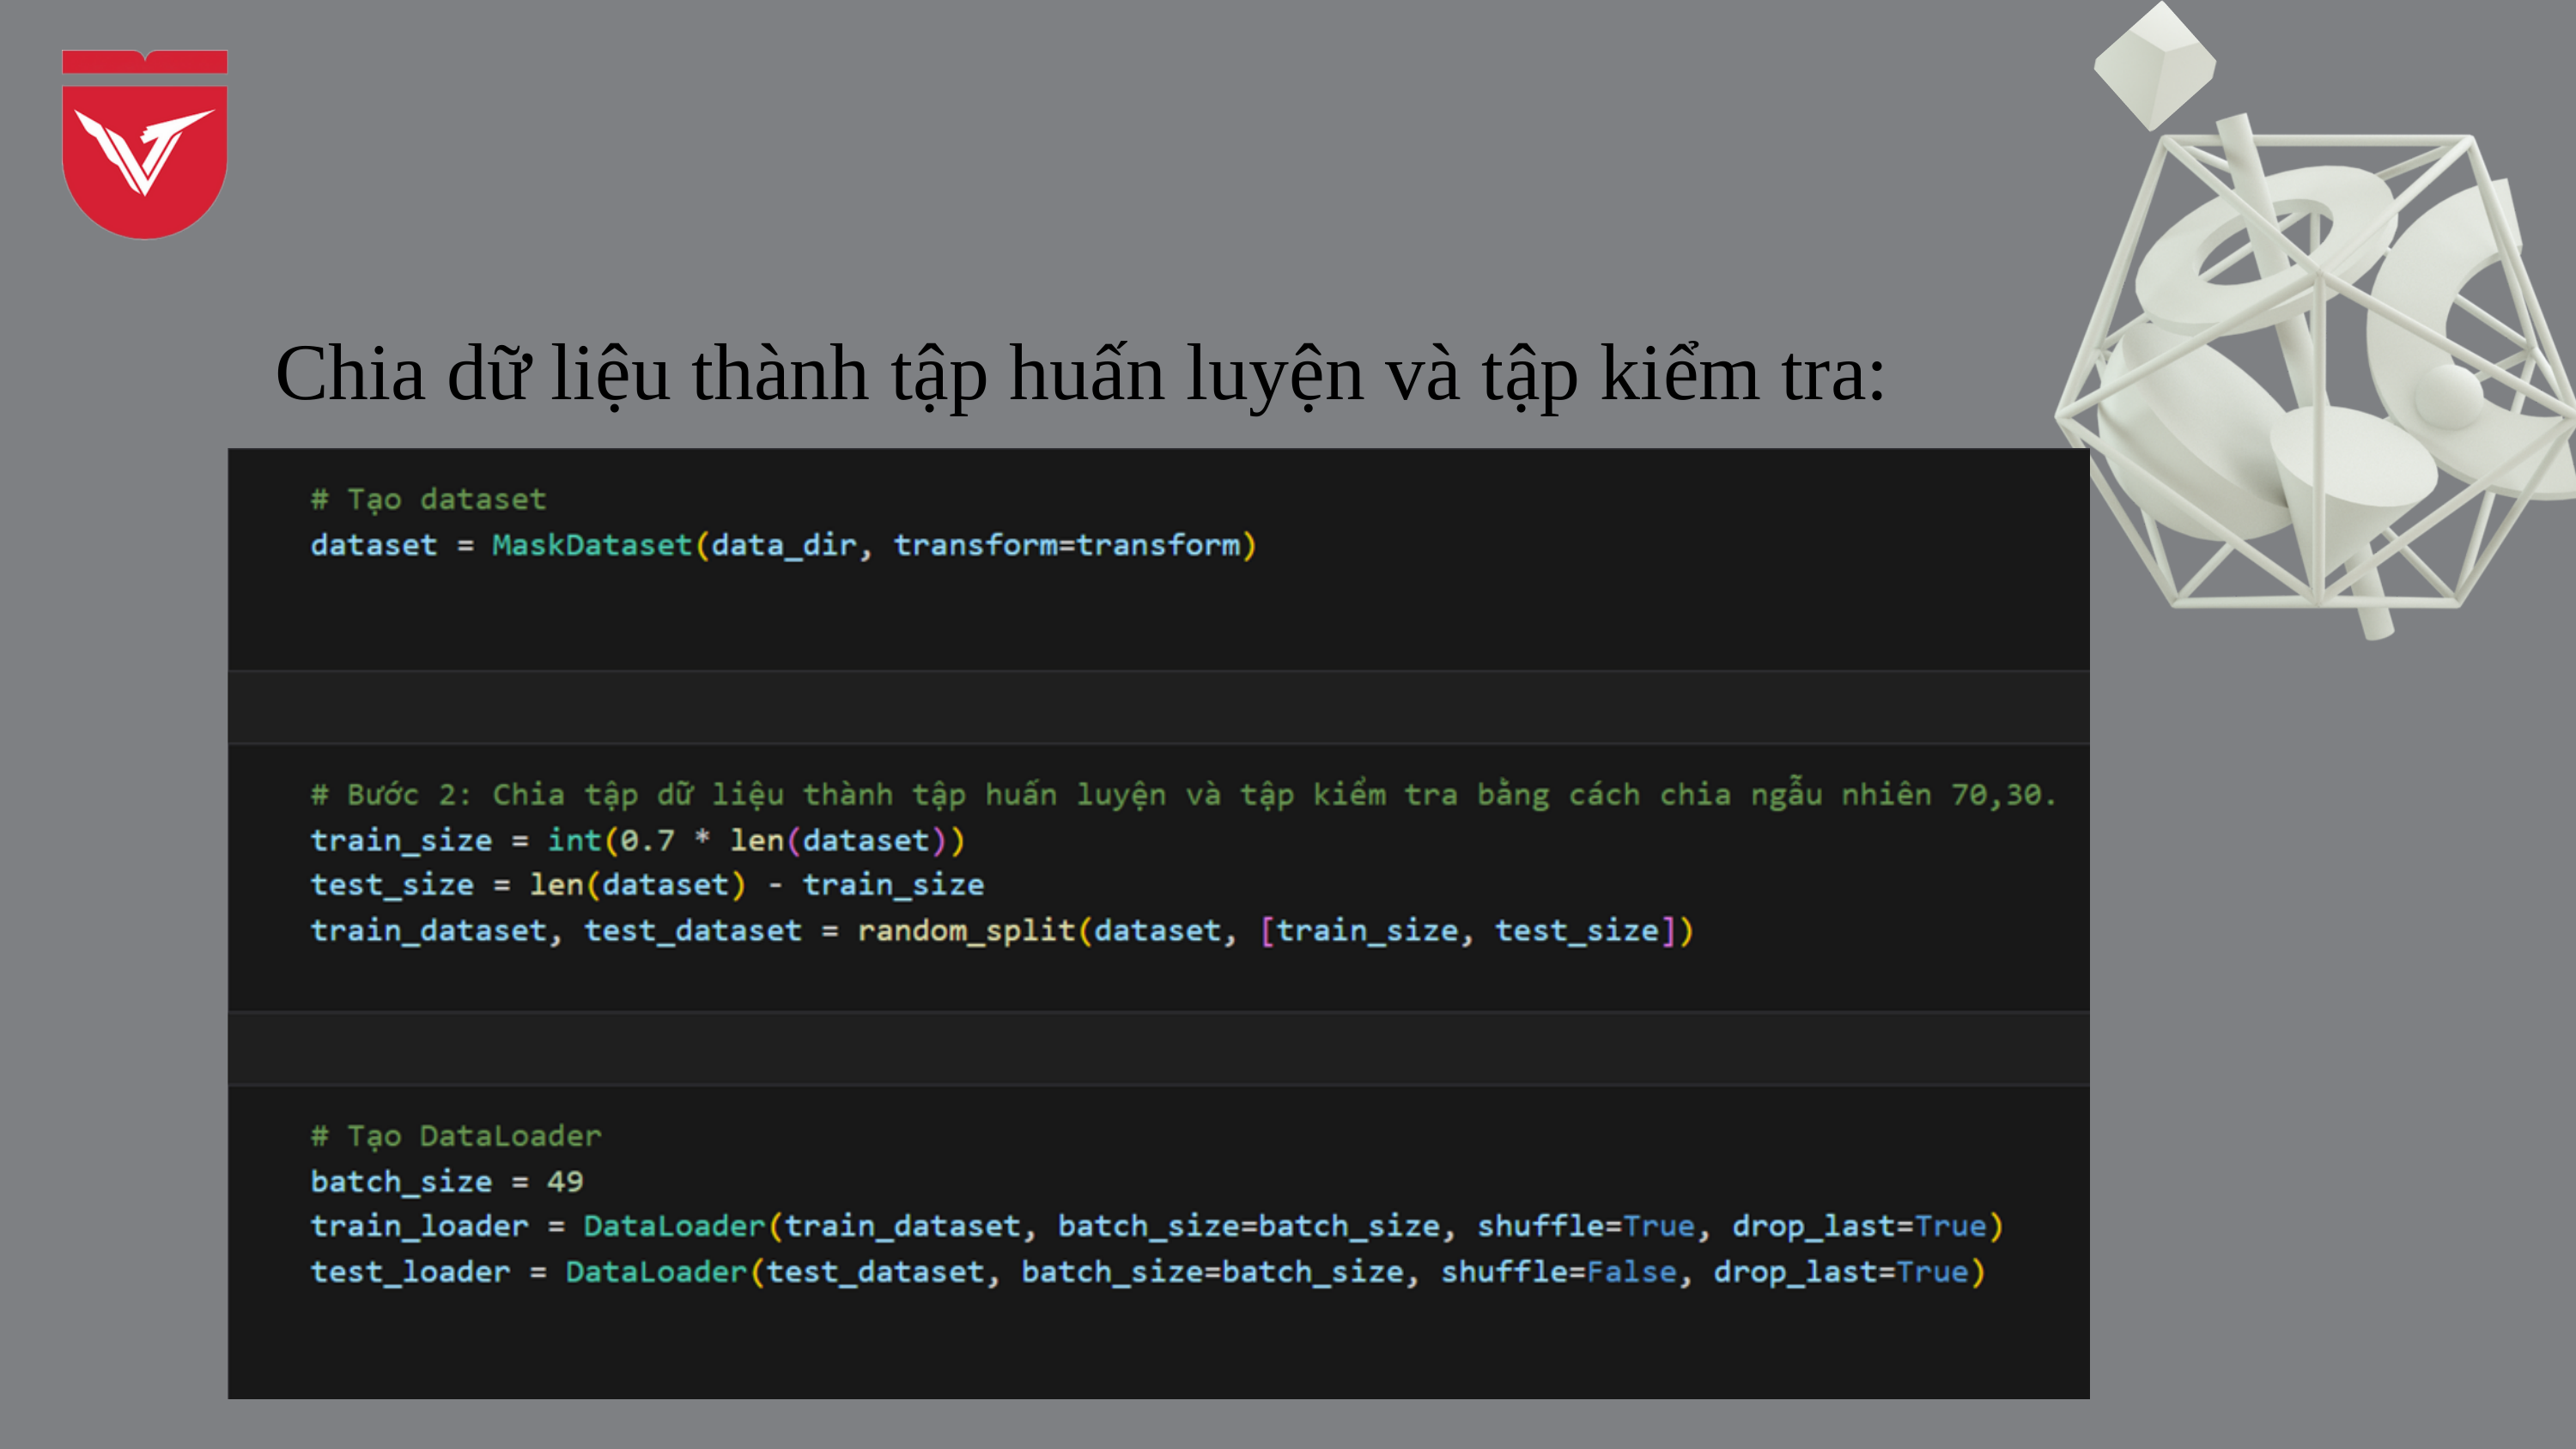

Chia dữ liệu thành tập huấn luyện và tập kiểm tra: